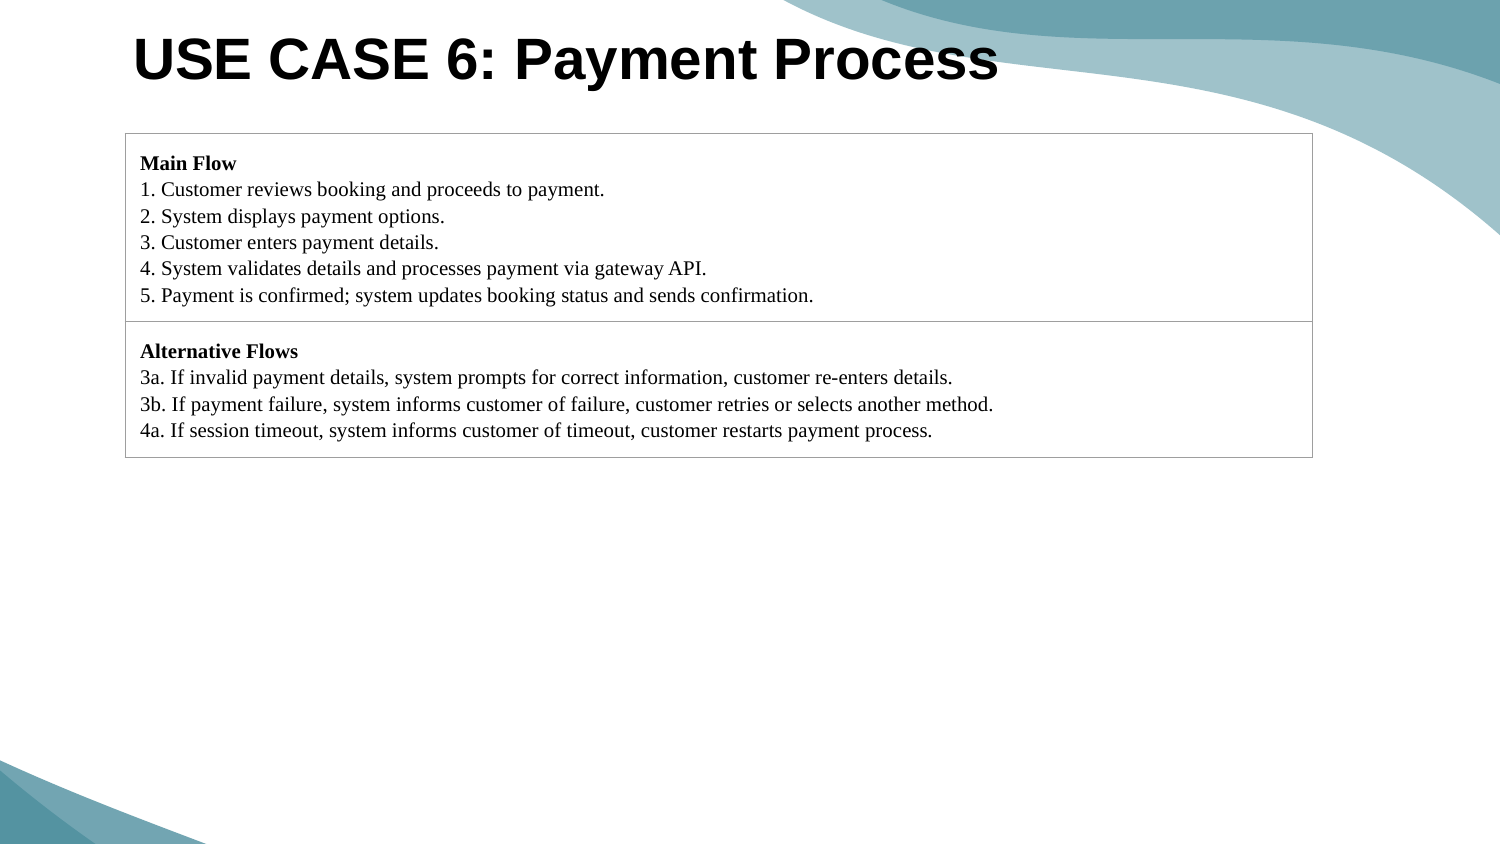

# USE CASE 6: Payment Process
| Main Flow 1. Customer reviews booking and proceeds to payment. 2. System displays payment options. 3. Customer enters payment details. 4. System validates details and processes payment via gateway API. 5. Payment is confirmed; system updates booking status and sends confirmation. |
| --- |
| Alternative Flows 3a. If invalid payment details, system prompts for correct information, customer re-enters details. 3b. If payment failure, system informs customer of failure, customer retries or selects another method. 4a. If session timeout, system informs customer of timeout, customer restarts payment process. |